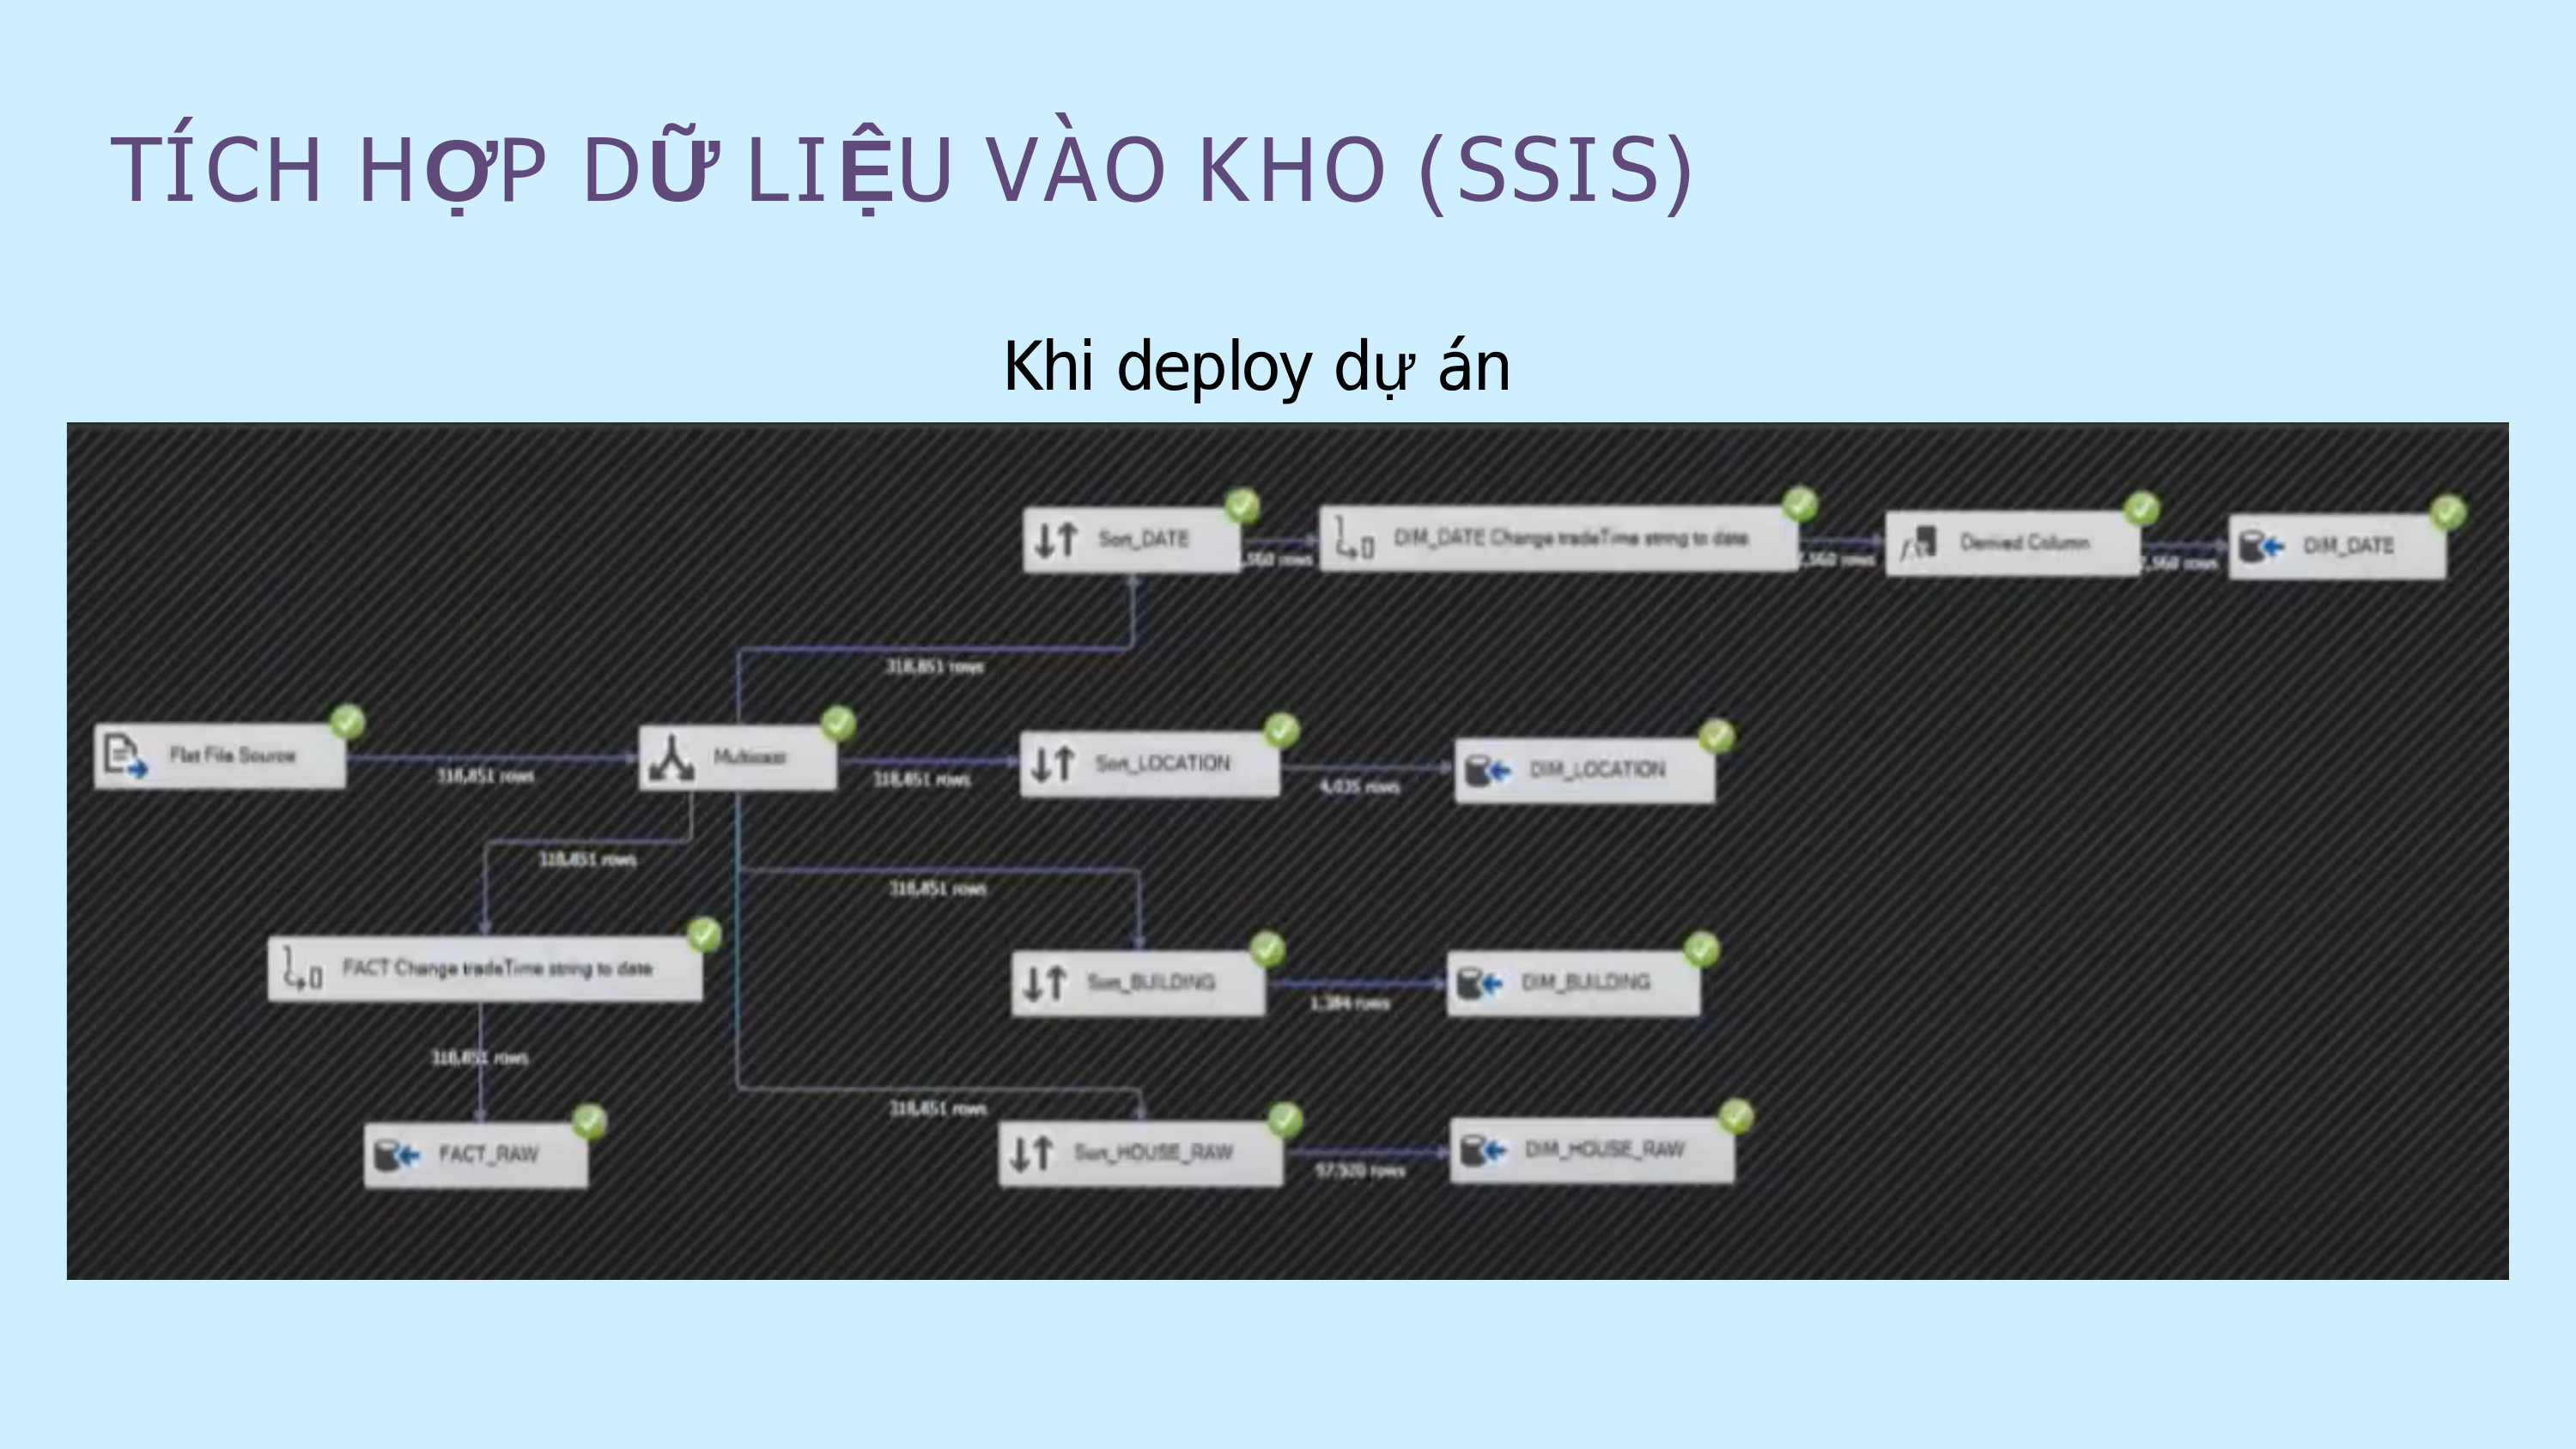

TÍCH HỢP DỮ LIỆU VÀO KHO (SSIS)
Khi deploy dự án